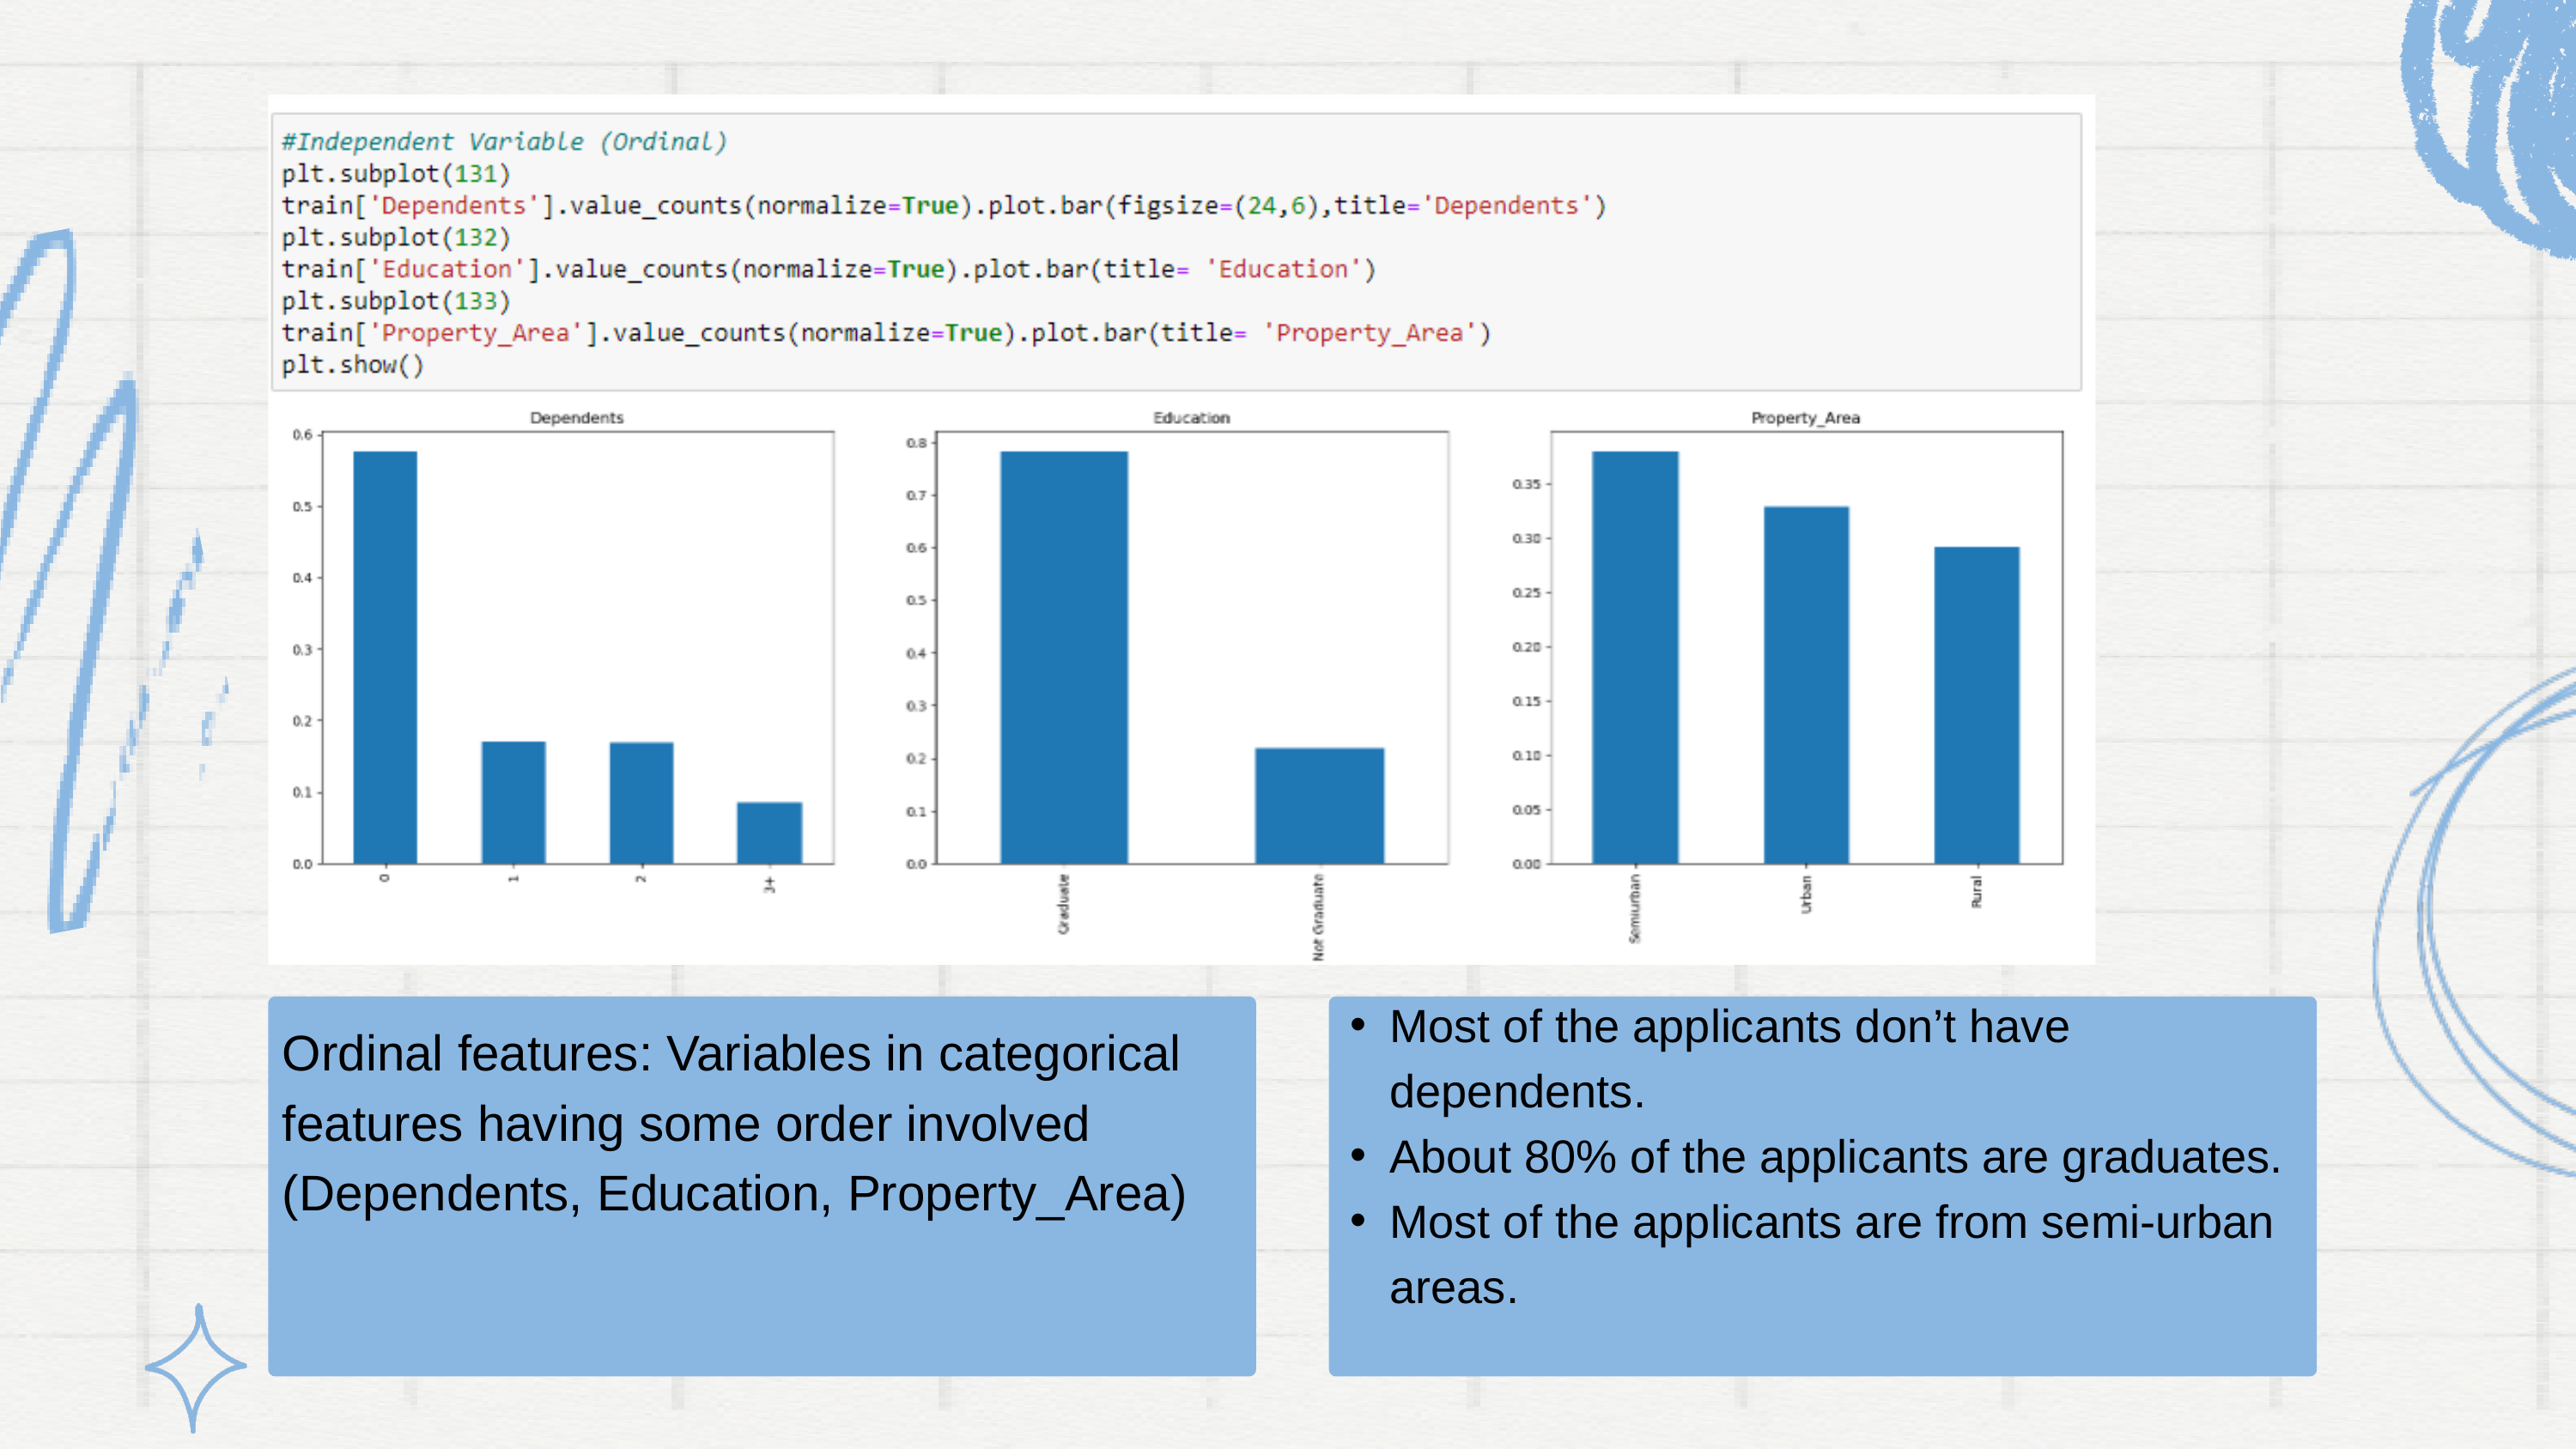

Most of the applicants don’t have dependents.
About 80% of the applicants are graduates.
Most of the applicants are from semi-urban areas.

Ordinal features: Variables in categorical features having some order involved (Dependents, Education, Property_Area)